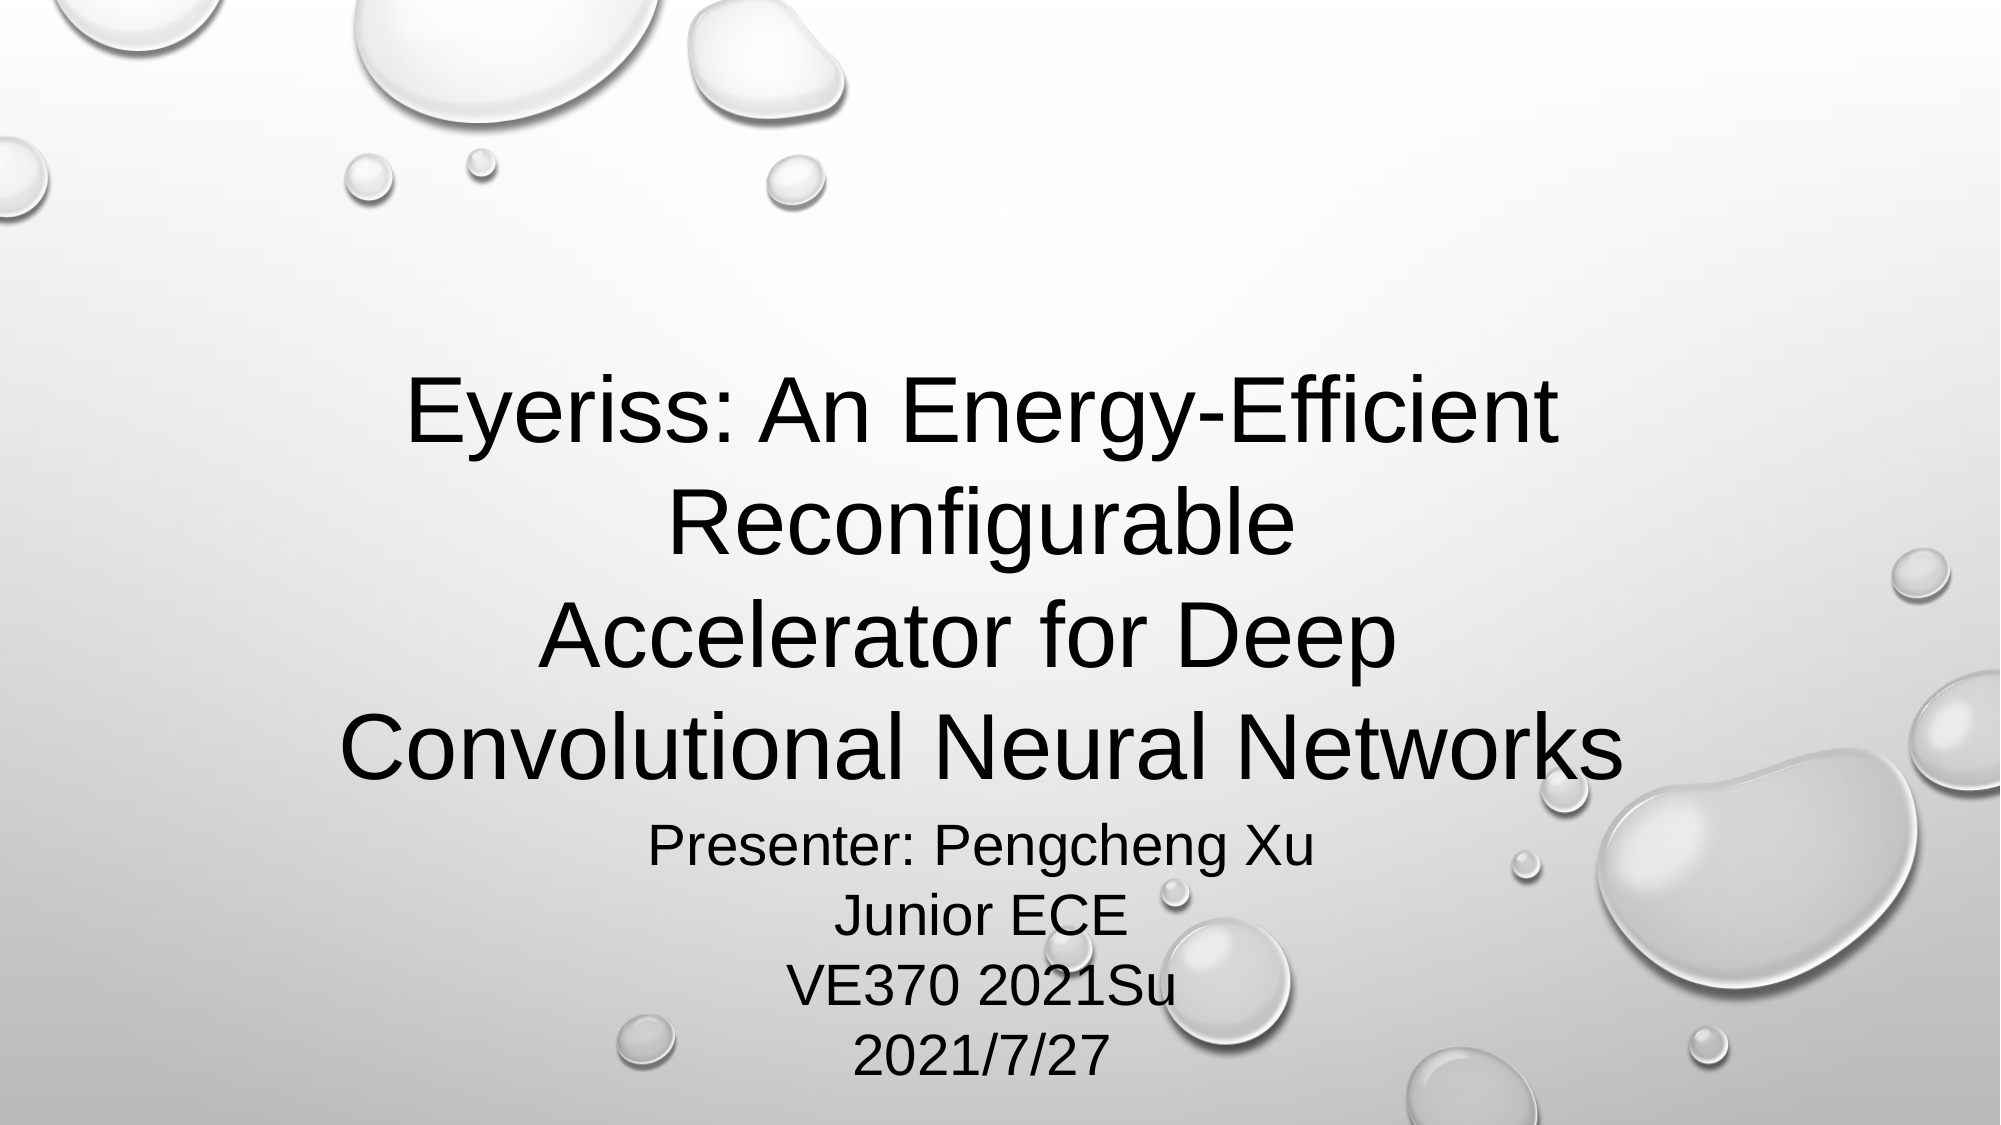

Eyeriss: An Energy-Efficient Reconfigurable
Accelerator for Deep
Convolutional Neural Networks
Presenter: Pengcheng Xu
Junior ECE
VE370 2021Su
2021/7/27